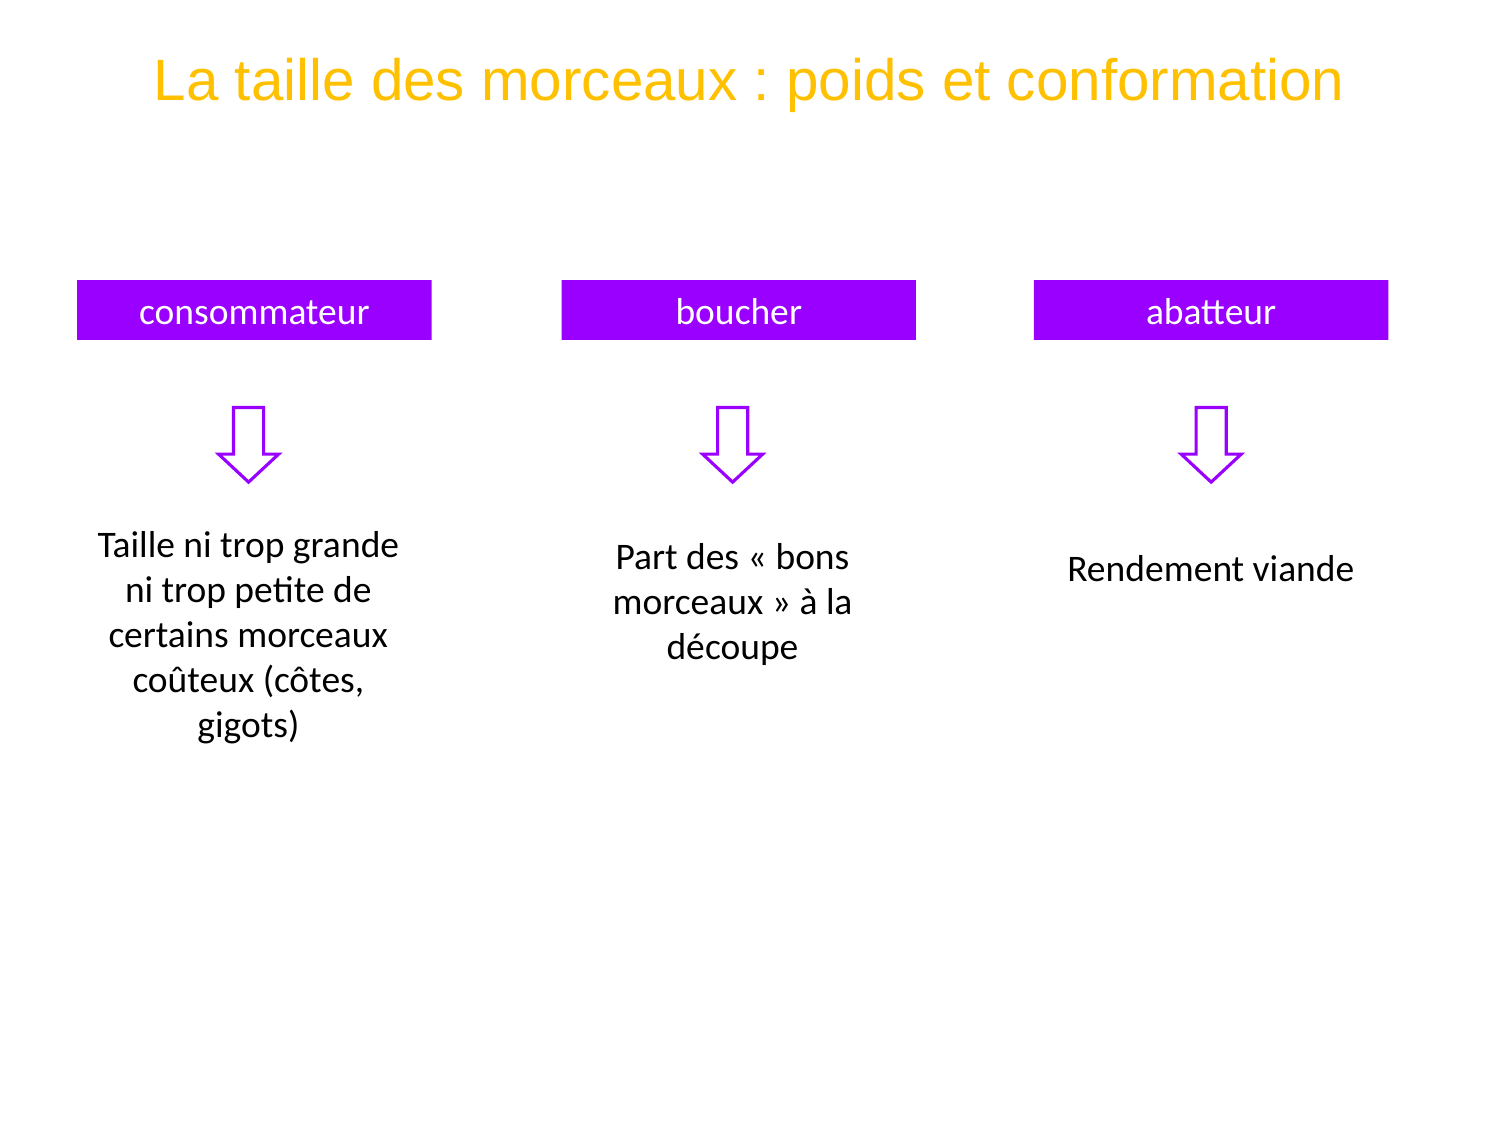

# La taille des morceaux : poids et conformation
consommateur
boucher
abatteur

Taille ni trop grande ni trop petite de certains morceaux coûteux (côtes, gigots)
Part des « bons morceaux » à la découpe
Rendement viande